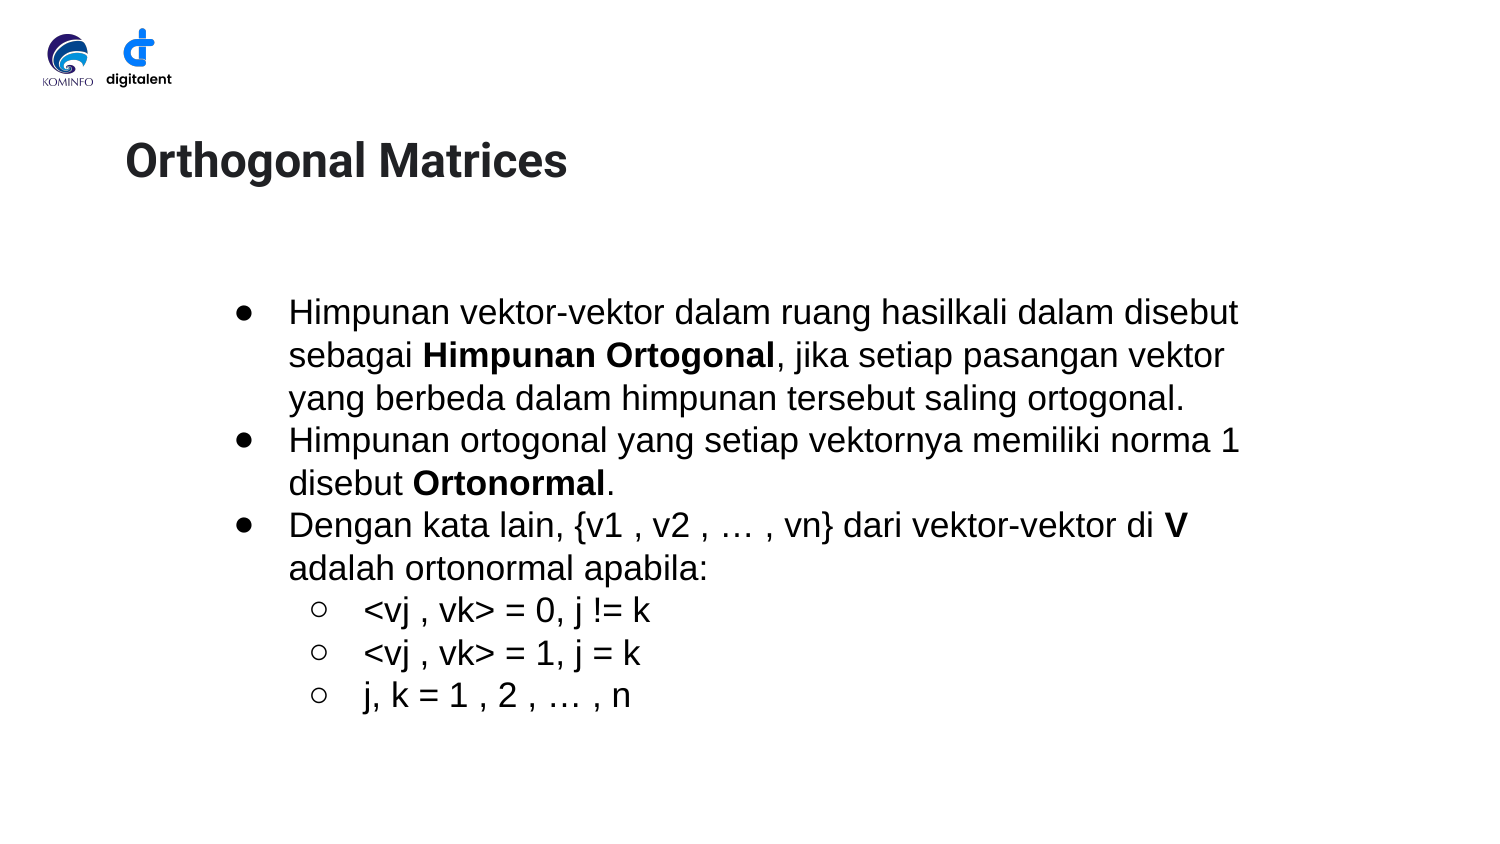

# Orthogonal Matrices

Himpunan vektor-vektor dalam ruang hasilkali dalam disebut sebagai Himpunan Ortogonal, jika setiap pasangan vektor yang berbeda dalam himpunan tersebut saling ortogonal.
Himpunan ortogonal yang setiap vektornya memiliki norma 1 disebut Ortonormal.
Dengan kata lain, {v1 , v2 , … , vn} dari vektor-vektor di V adalah ortonormal apabila:
<vj , vk> = 0, j != k
<vj , vk> = 1, j = k
j, k = 1 , 2 , … , n